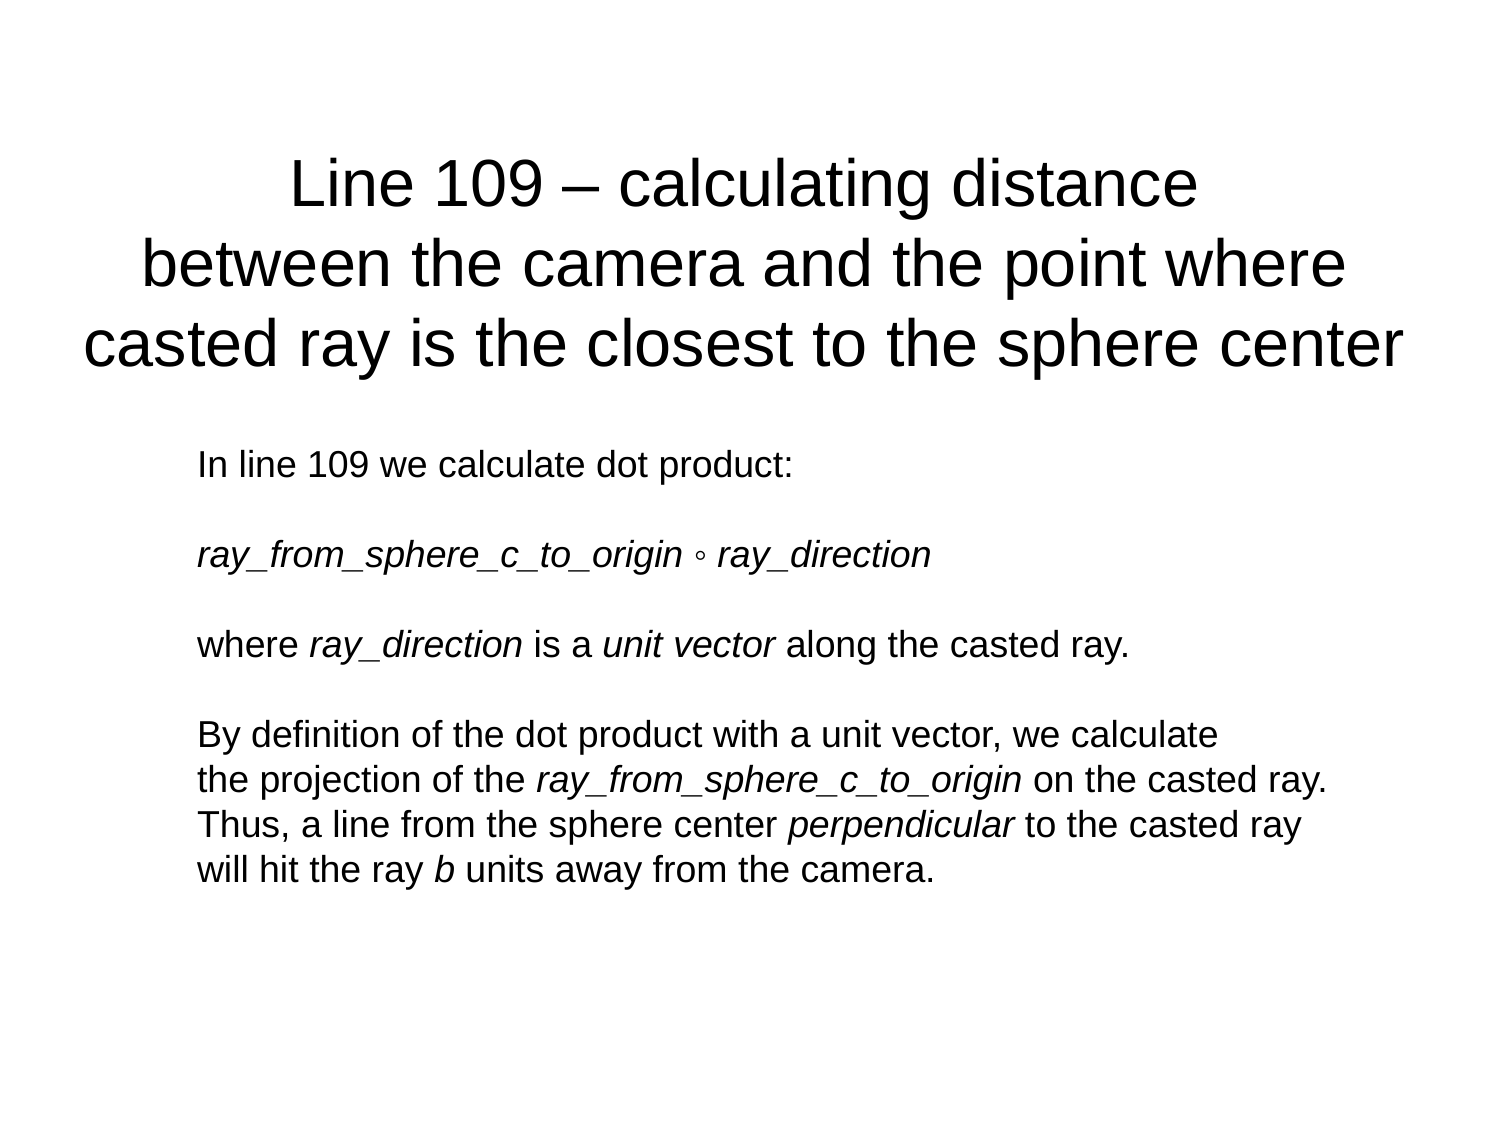

Line 109 – calculating distance
between the camera and the point where
casted ray is the closest to the sphere center
In line 109 we calculate dot product:

ray_from_sphere_c_to_origin ◦ ray_direction

where ray_direction is a unit vector along the casted ray.

By definition of the dot product with a unit vector, we calculate
the projection of the ray_from_sphere_c_to_origin on the casted ray.
Thus, a line from the sphere center perpendicular to the casted ray
will hit the ray b units away from the camera.